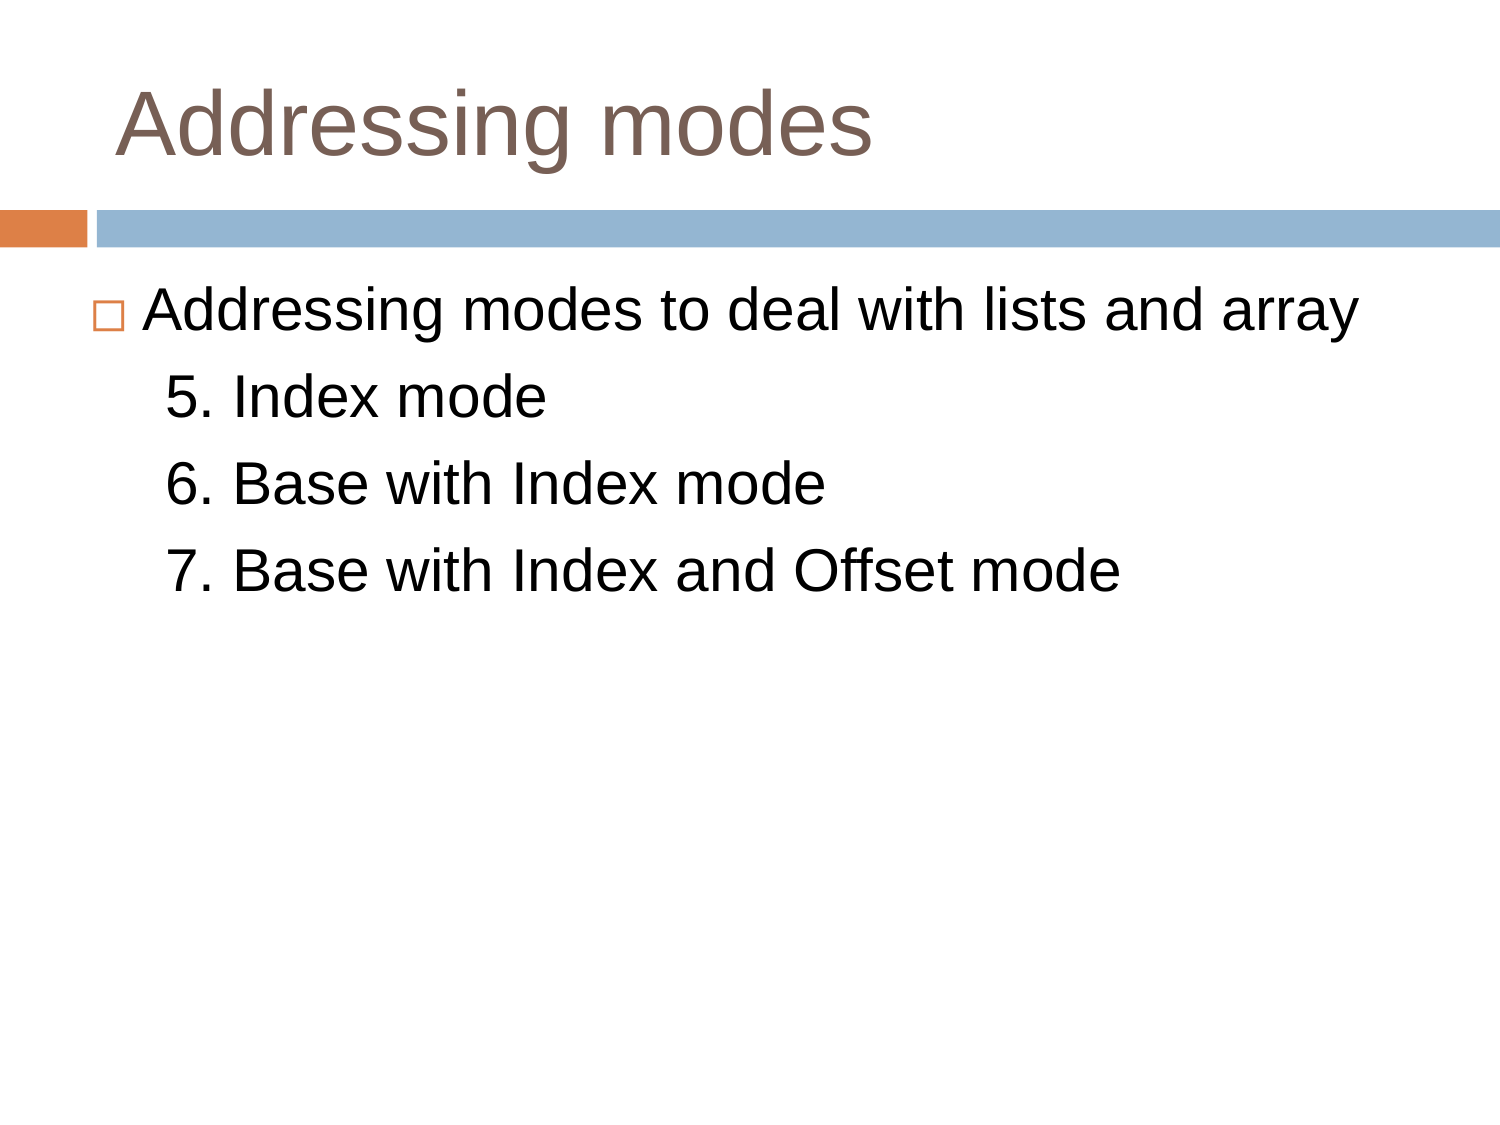

# Addressing modes

Addressing modes to deal with lists and array
5. Index mode
6. Base with Index mode
7. Base with Index and Offset mode